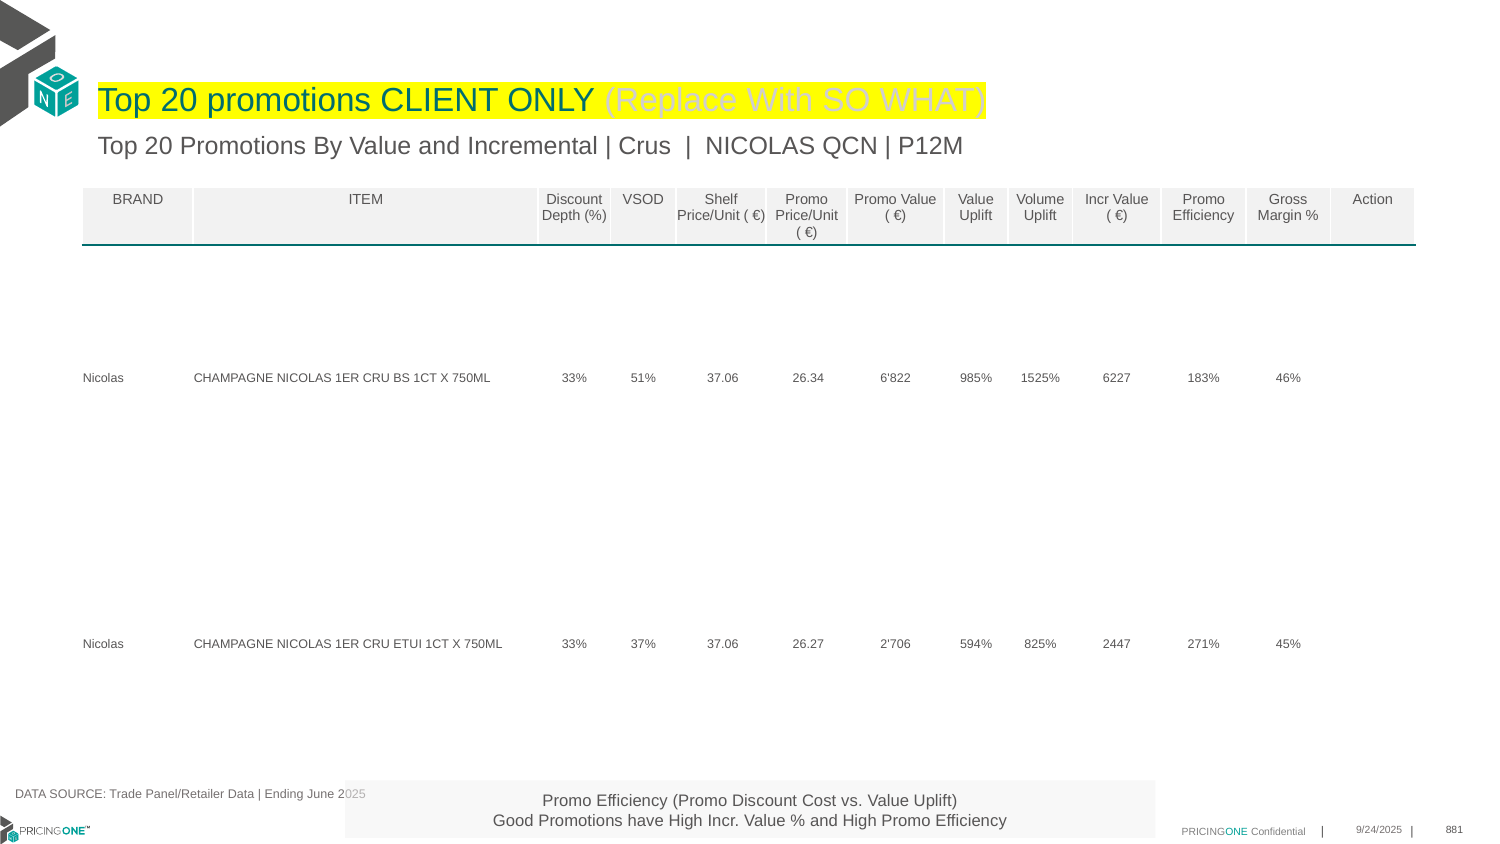

# Top 20 promotions CLIENT ONLY (Replace With SO WHAT)
Top 20 Promotions By Value and Incremental | Crus  |  NICOLAS QCN | P12M
| BRAND | ITEM | Discount Depth (%) | VSOD | Shelf Price/Unit ( €) | Promo Price/Unit ( €) | Promo Value ( €) | Value Uplift | Volume Uplift | Incr Value ( €) | Promo Efficiency | Gross Margin % | Action |
| --- | --- | --- | --- | --- | --- | --- | --- | --- | --- | --- | --- | --- |
| Nicolas | CHAMPAGNE NICOLAS 1ER CRU BS 1CT X 750ML | 33% | 51% | 37.06 | 26.34 | 6'822 | 985% | 1525% | 6227 | 183% | 46% |  |
| Nicolas | CHAMPAGNE NICOLAS 1ER CRU ETUI 1CT X 750ML | 33% | 37% | 37.06 | 26.27 | 2'706 | 594% | 825% | 2447 | 271% | 45% |  |
DATA SOURCE: Trade Panel/Retailer Data | Ending June 2025
Promo Efficiency (Promo Discount Cost vs. Value Uplift)
Good Promotions have High Incr. Value % and High Promo Efficiency

9/24/2025
881